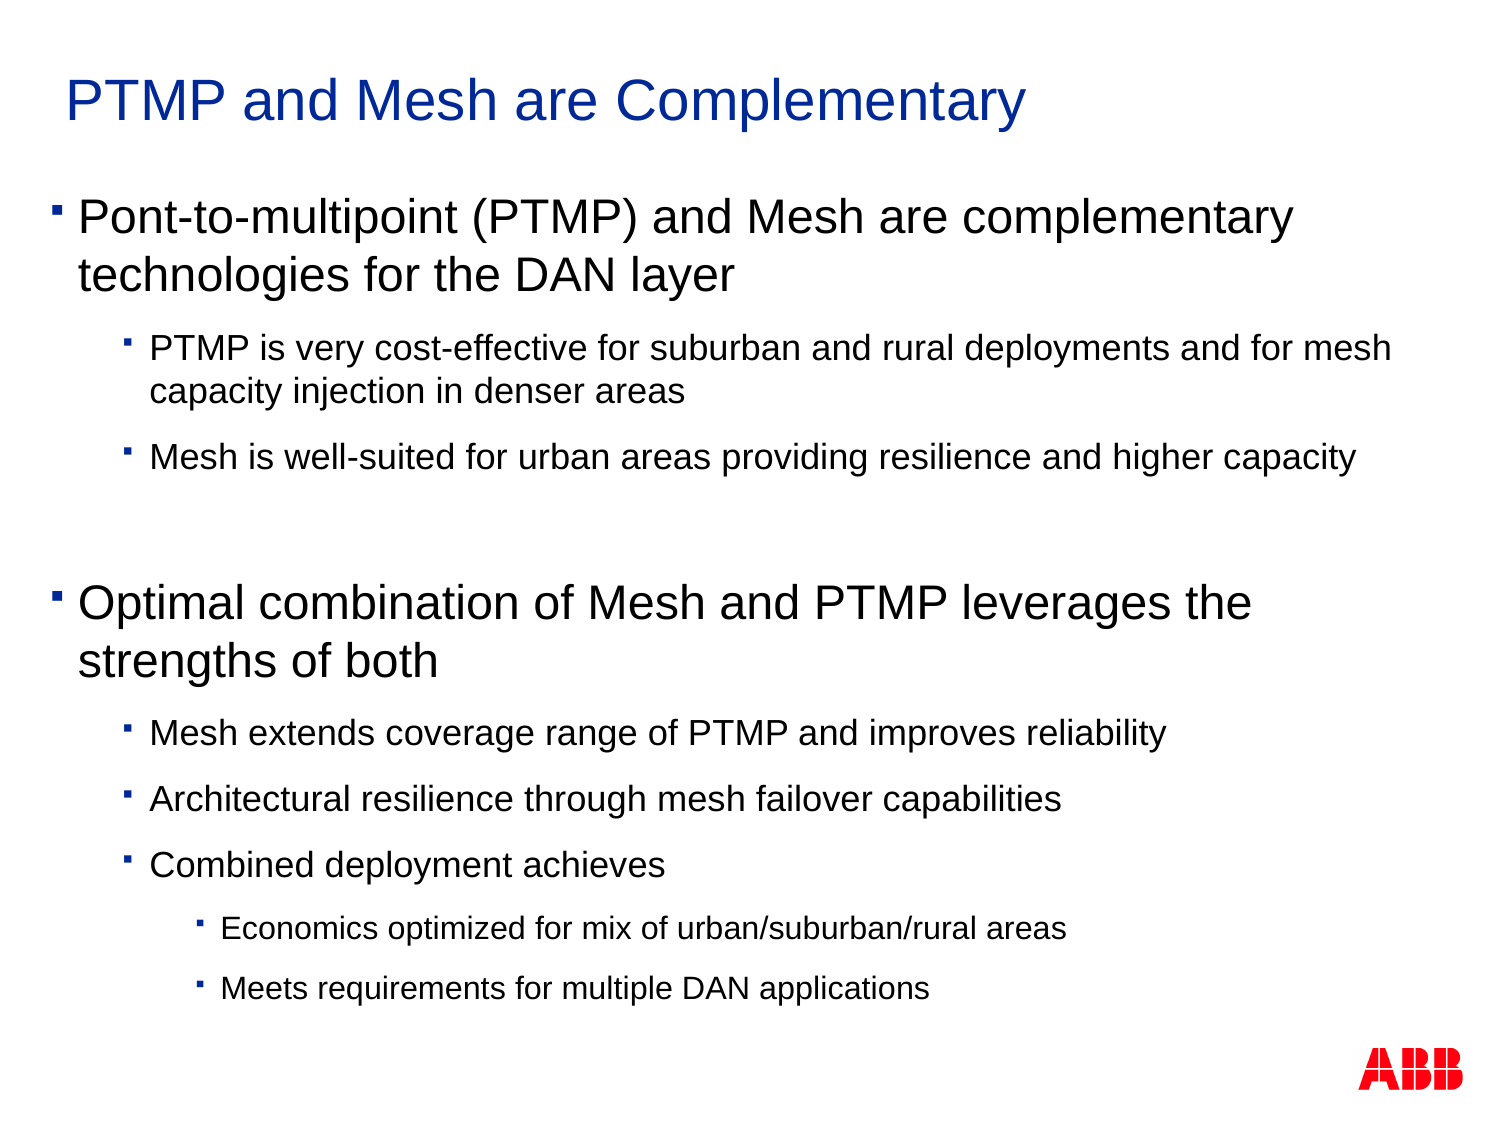

# PTMP and Mesh are Complementary
Pont-to-multipoint (PTMP) and Mesh are complementary technologies for the DAN layer
PTMP is very cost-effective for suburban and rural deployments and for mesh capacity injection in denser areas
Mesh is well-suited for urban areas providing resilience and higher capacity

Optimal combination of Mesh and PTMP leverages the strengths of both
Mesh extends coverage range of PTMP and improves reliability
Architectural resilience through mesh failover capabilities
Combined deployment achieves
Economics optimized for mix of urban/suburban/rural areas
Meets requirements for multiple DAN applications